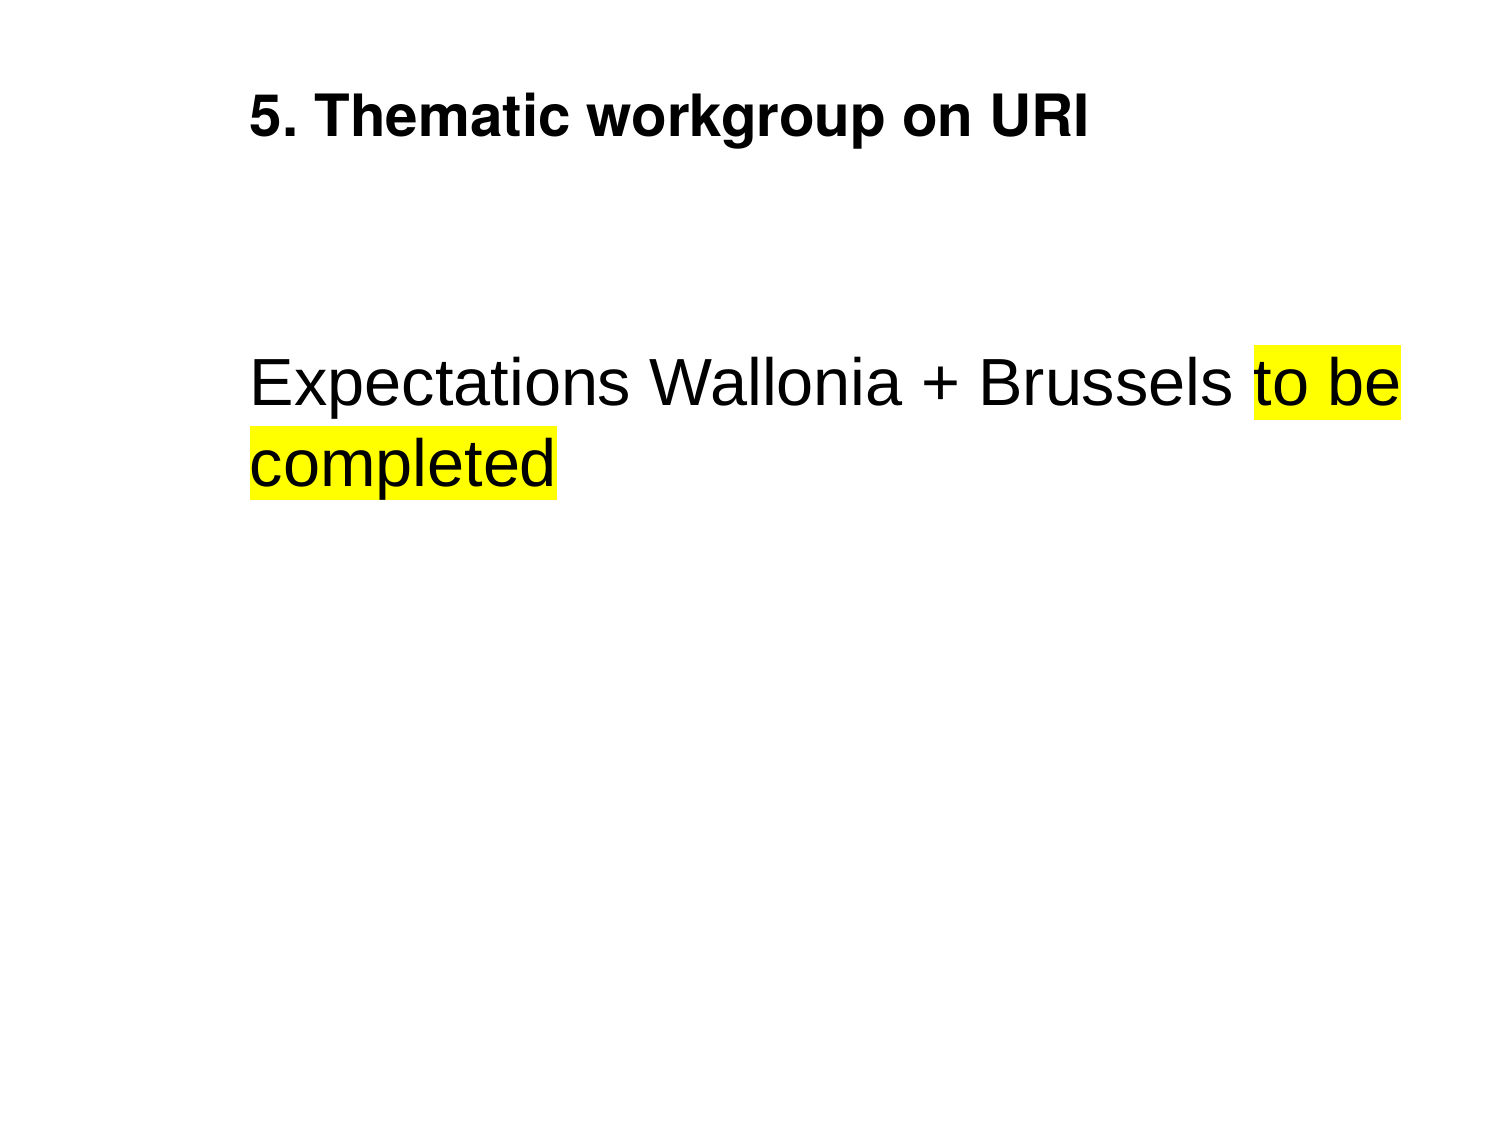

5. Thematic workgroup on URI

Expectations Wallonia + Brussels to be completed